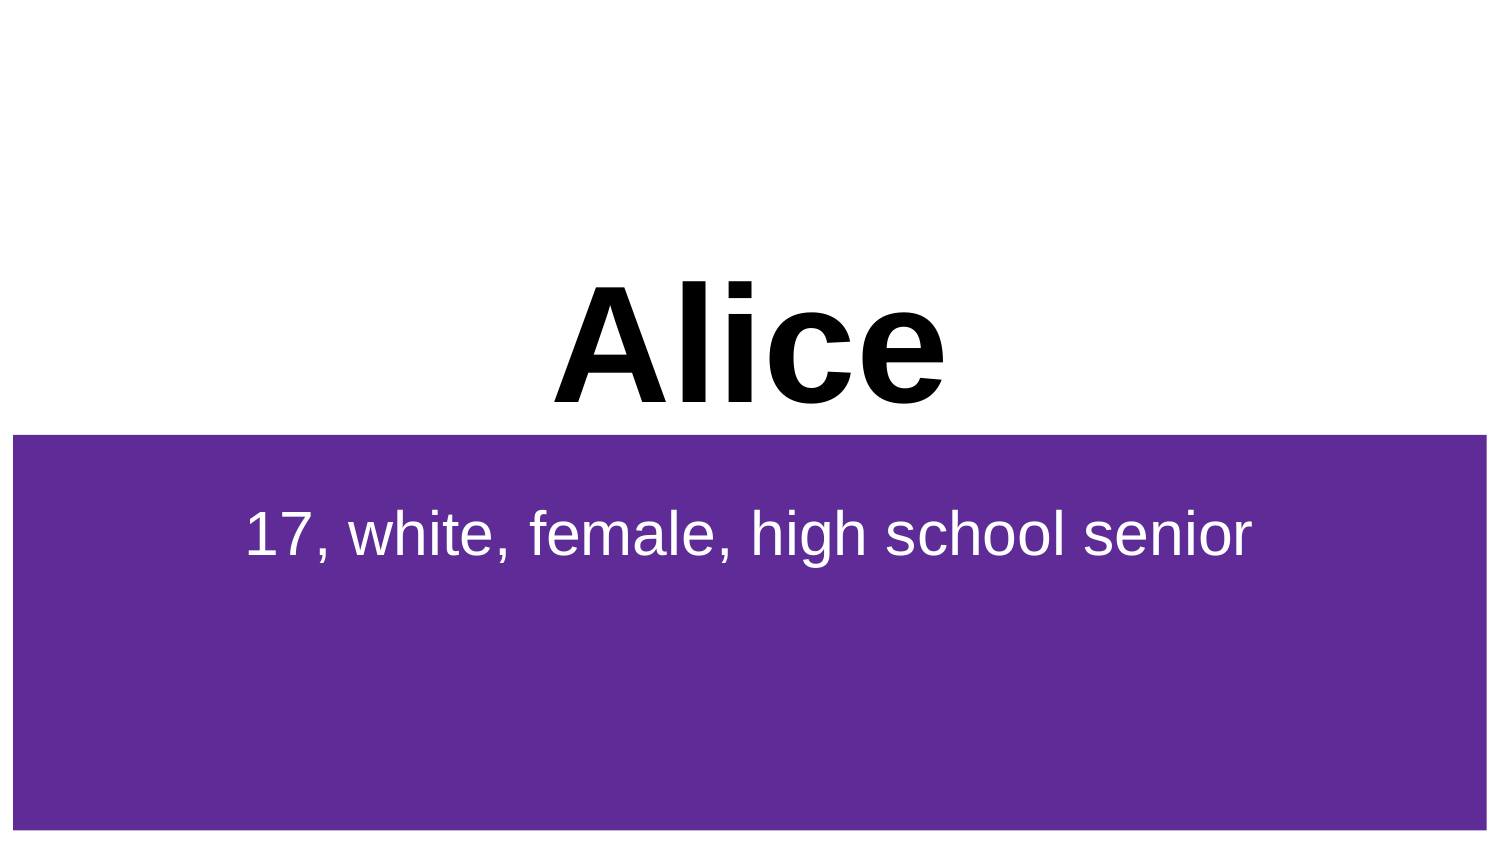

# Alice
17, white, female, high school senior